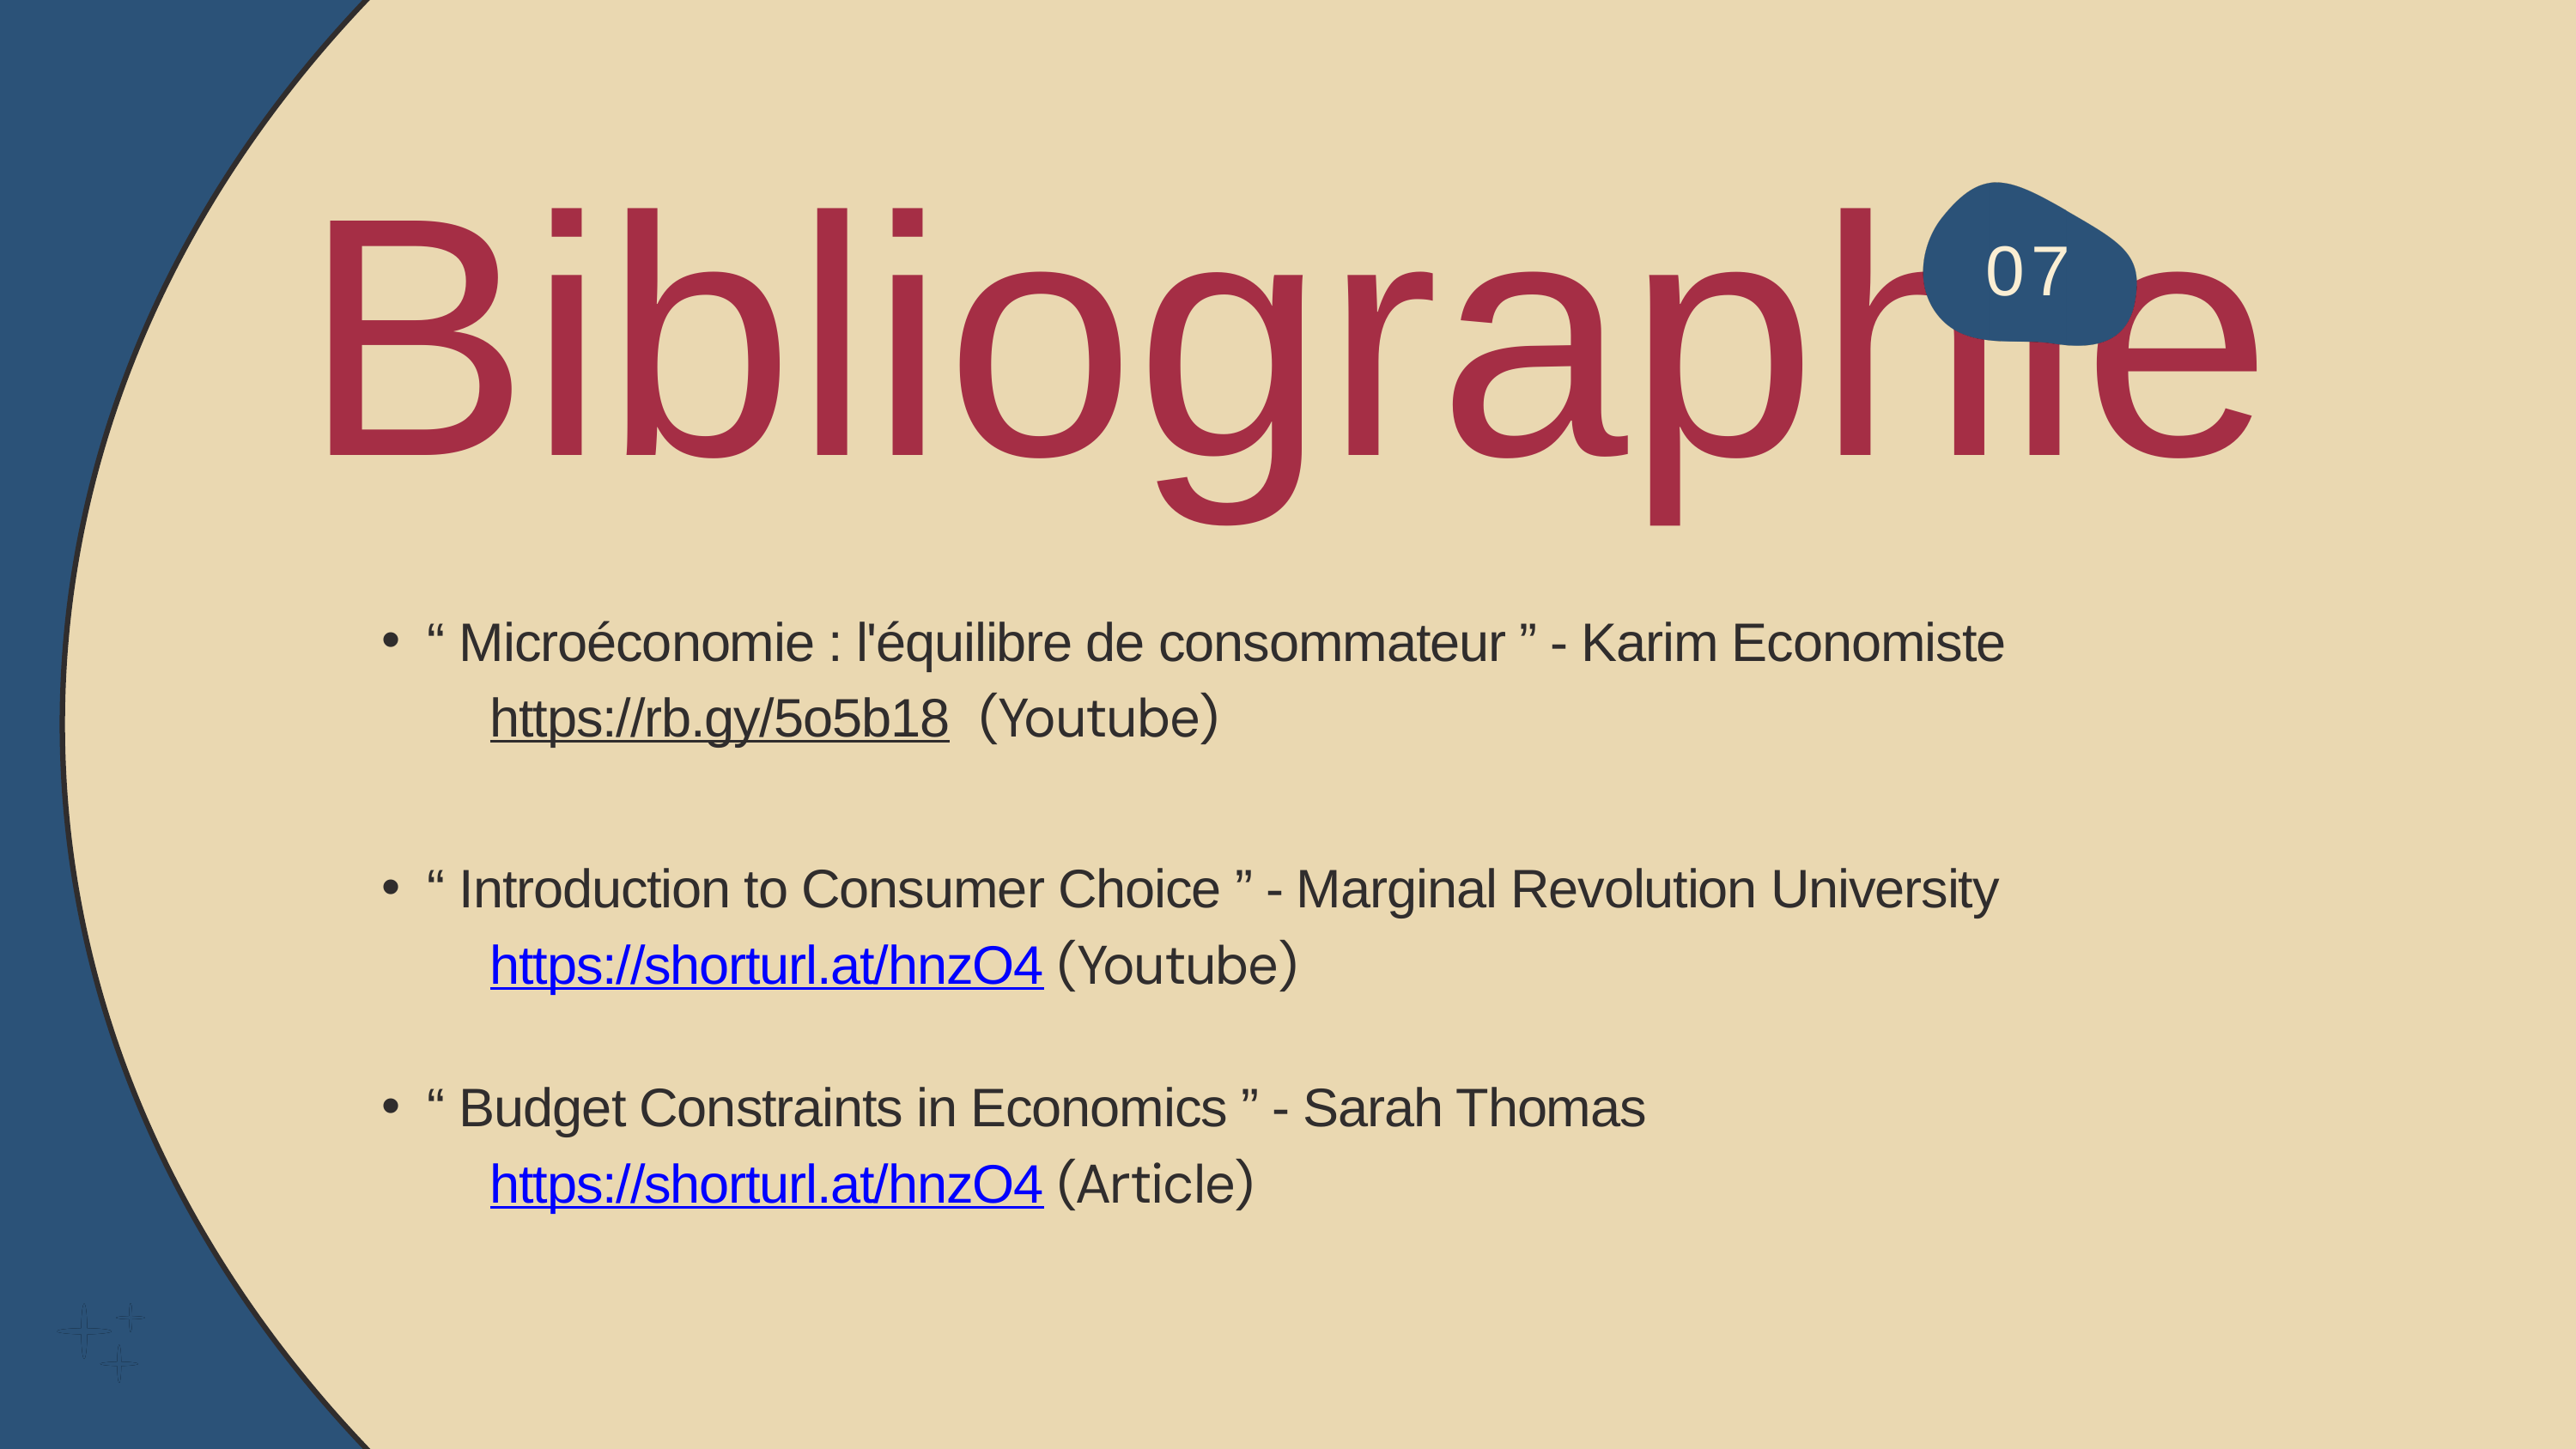

07
Bibliographie
“ Microéconomie : l'équilibre de consommateur ” - Karim Economiste
           https://rb.gy/5o5b18  (Youtube)
“ Introduction to Consumer Choice ” - Marginal Revolution University
           https://shorturl.at/hnzO4 (Youtube)
“ Budget Constraints in Economics ” - Sarah Thomas
           https://shorturl.at/hnzO4 (Article)